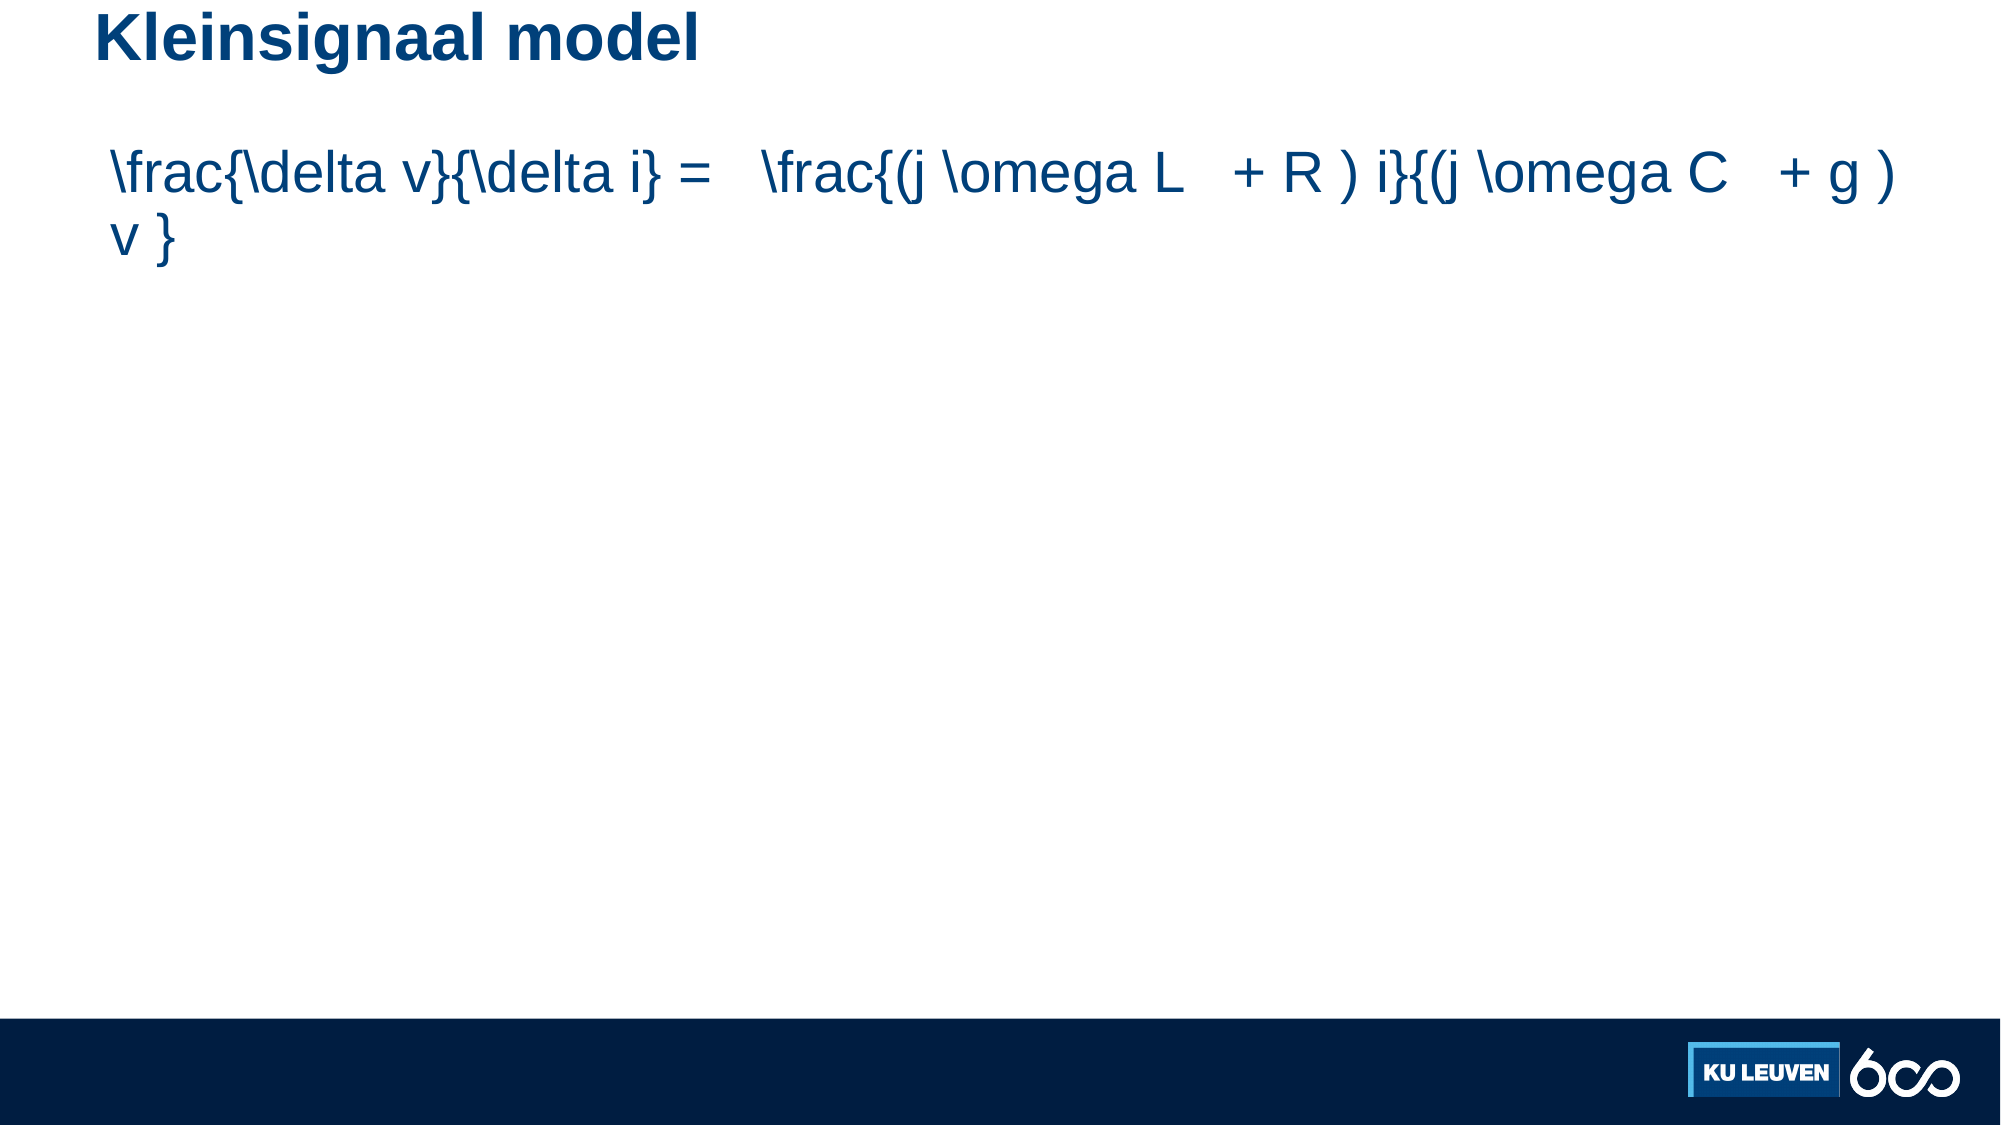

# Kleinsignaal model
 \frac{\delta v}{\delta i} =   \frac{(j \omega L   + R ) i}{(j \omega C   + g )  v }